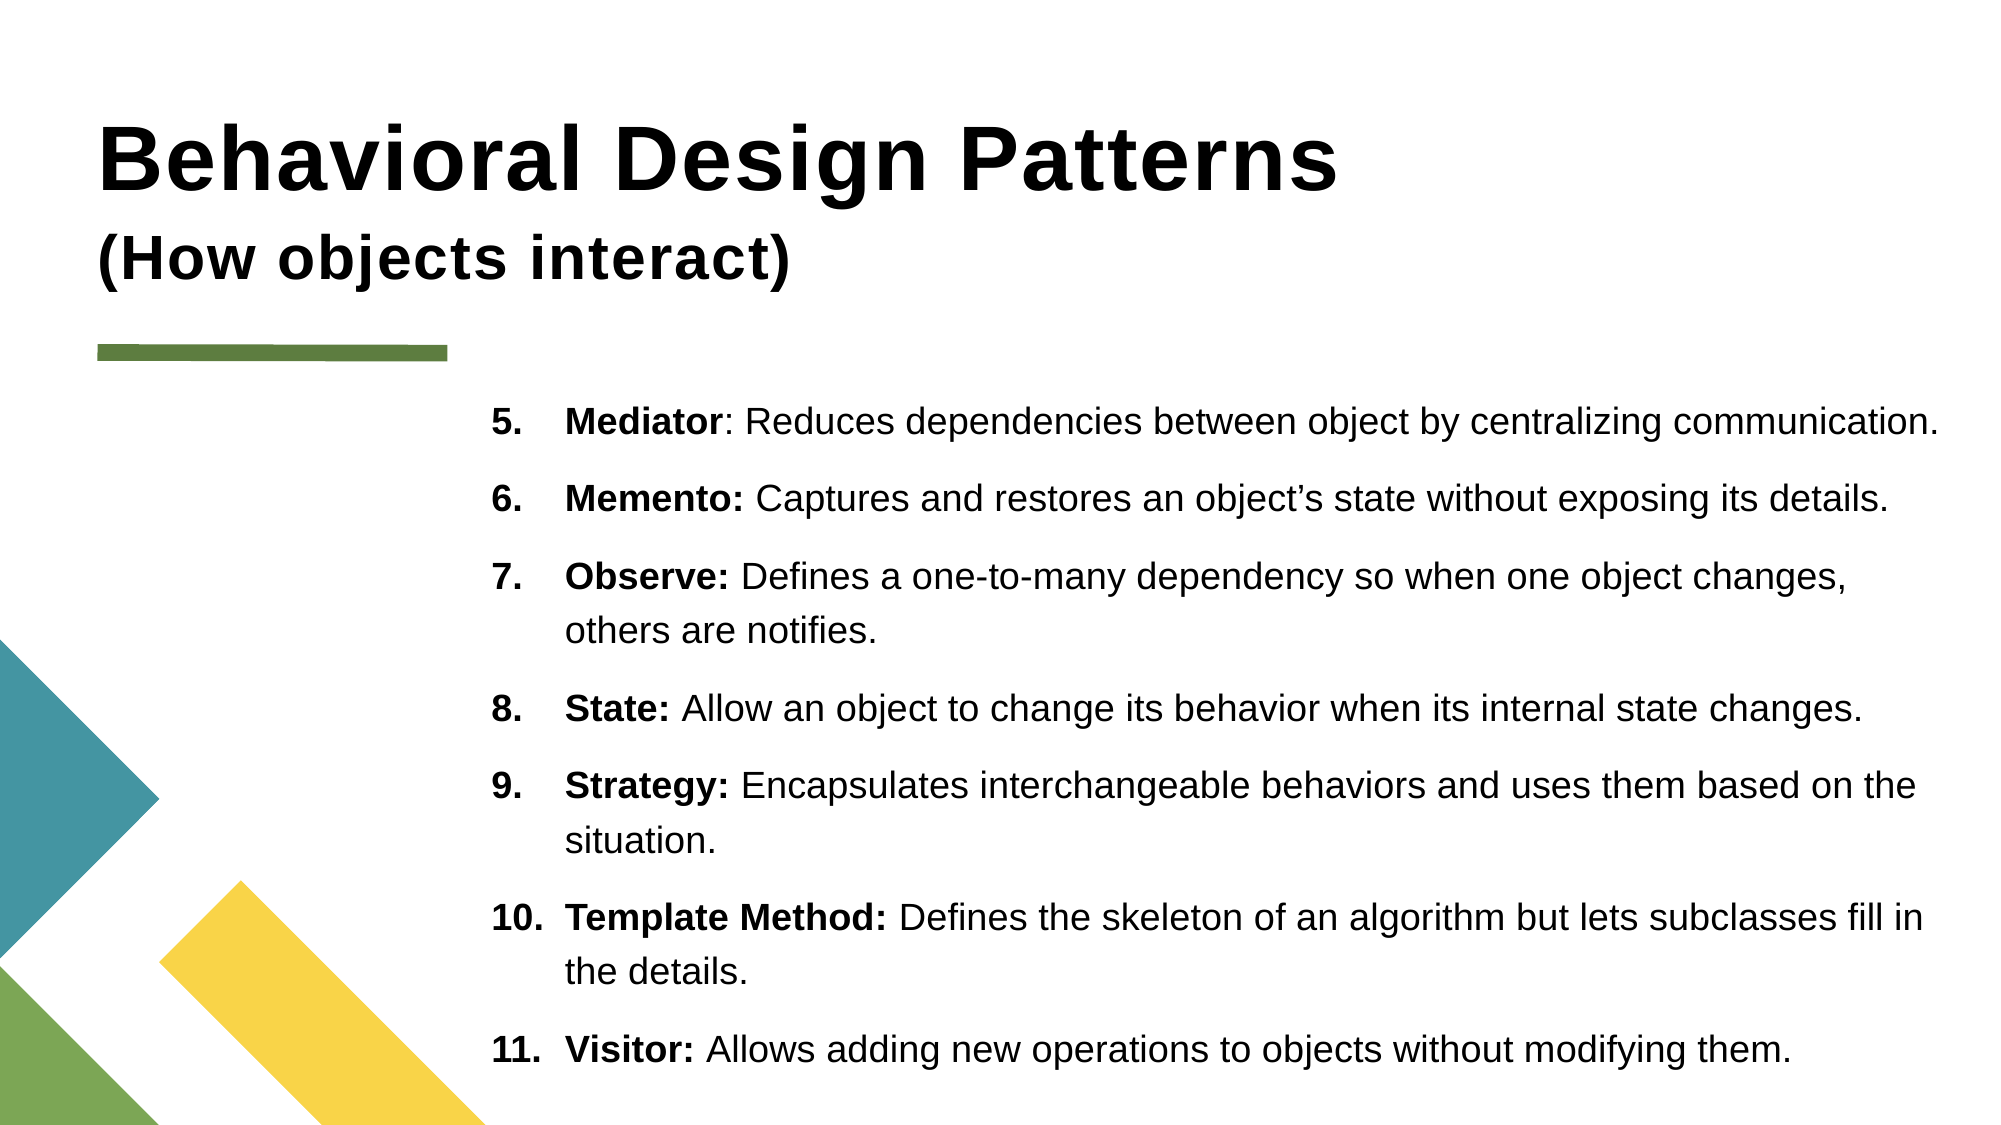

# Behavioral Design Patterns (How objects interact)
Mediator: Reduces dependencies between object by centralizing communication.
Memento: Captures and restores an object’s state without exposing its details.
Observe: Defines a one-to-many dependency so when one object changes, others are notifies.
State: Allow an object to change its behavior when its internal state changes.
Strategy: Encapsulates interchangeable behaviors and uses them based on the situation.
Template Method: Defines the skeleton of an algorithm but lets subclasses fill in the details.
Visitor: Allows adding new operations to objects without modifying them.